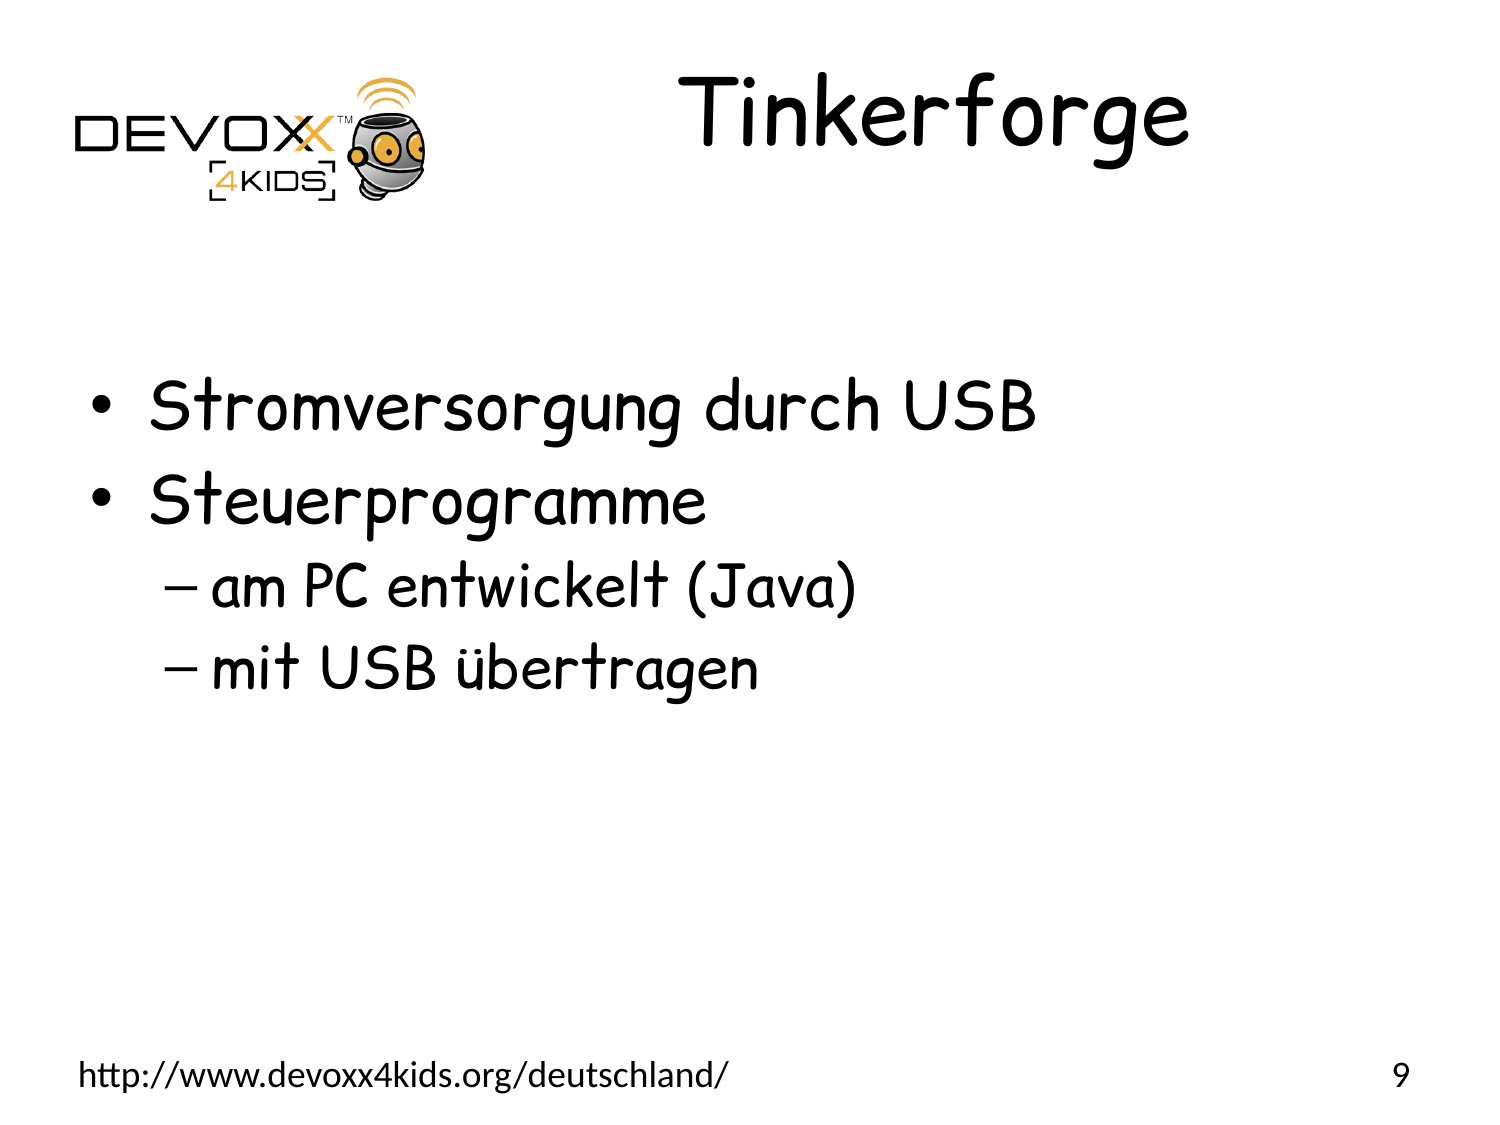

# Tinkerforge

Stromversorgung durch USB
Steuerprogramme
am PC entwickelt (Java)
mit USB übertragen

9